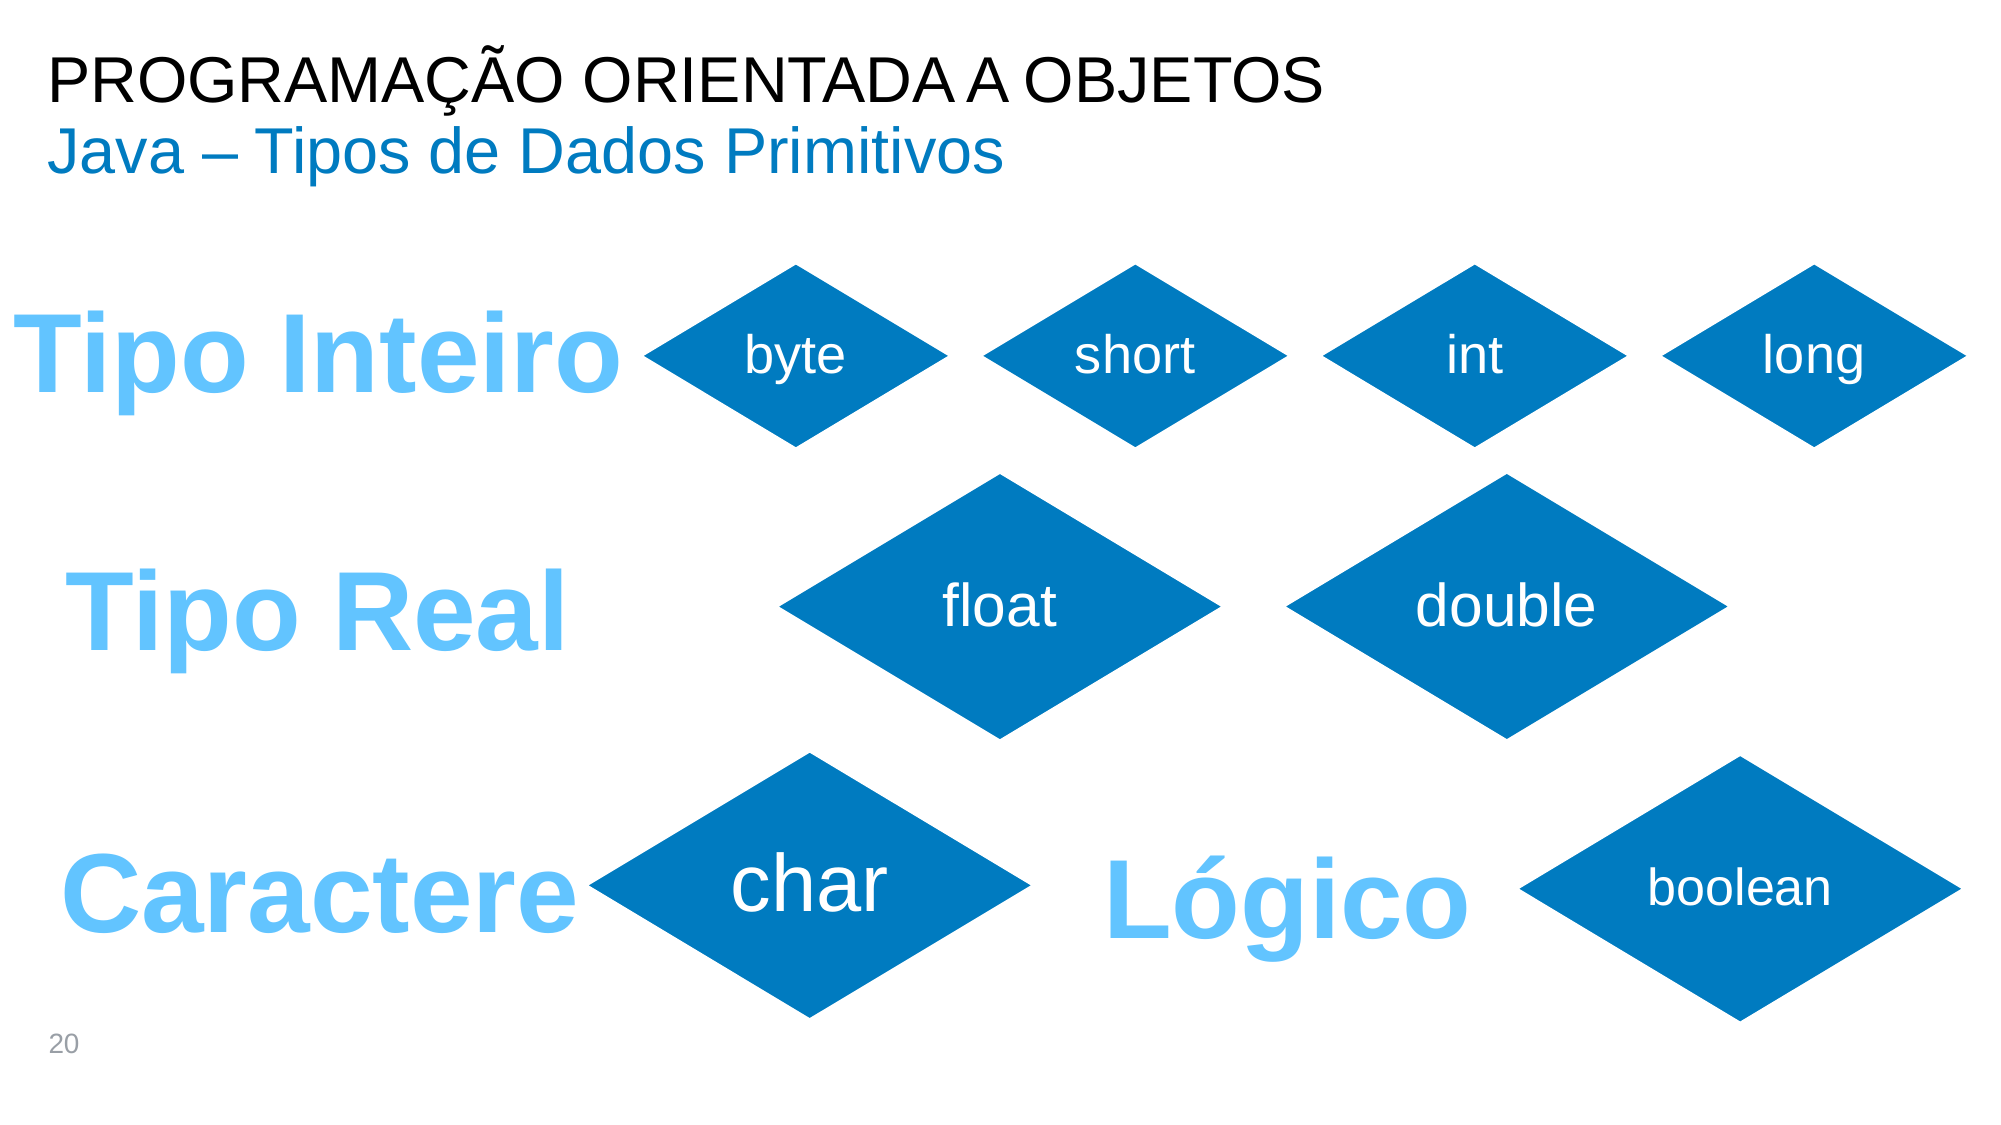

PROGRAMAÇÃO ORIENTADA A OBJETOS

# Java – Tipos de Dados Primitivos
byte
short
int
long
Tipo Inteiro
float
double
Tipo Real
char
boolean
Caractere
Lógico
20